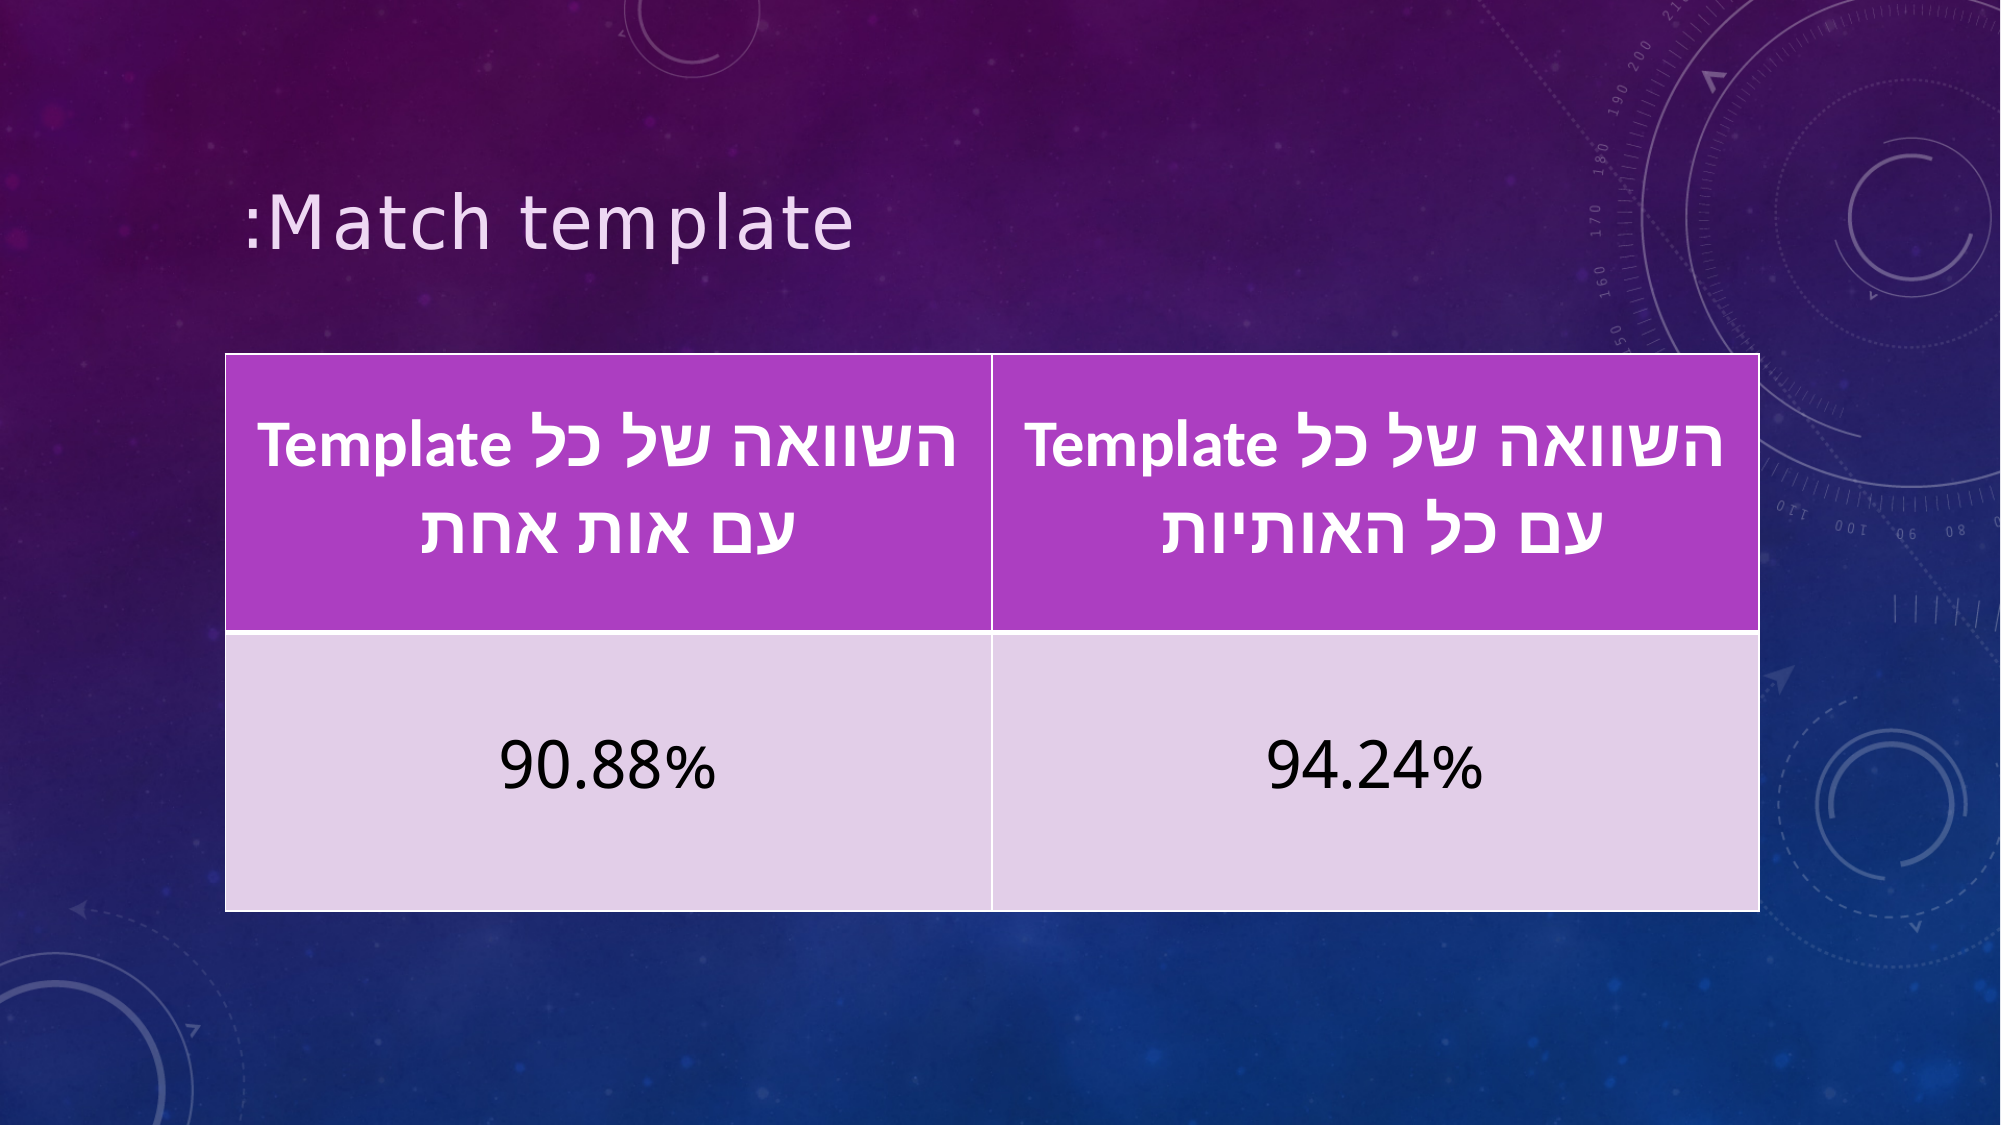

# Match template:
| השוואה של כל Template עם אות אחת | השוואה של כל Template עם כל האותיות |
| --- | --- |
| 90.88% | 94.24% |